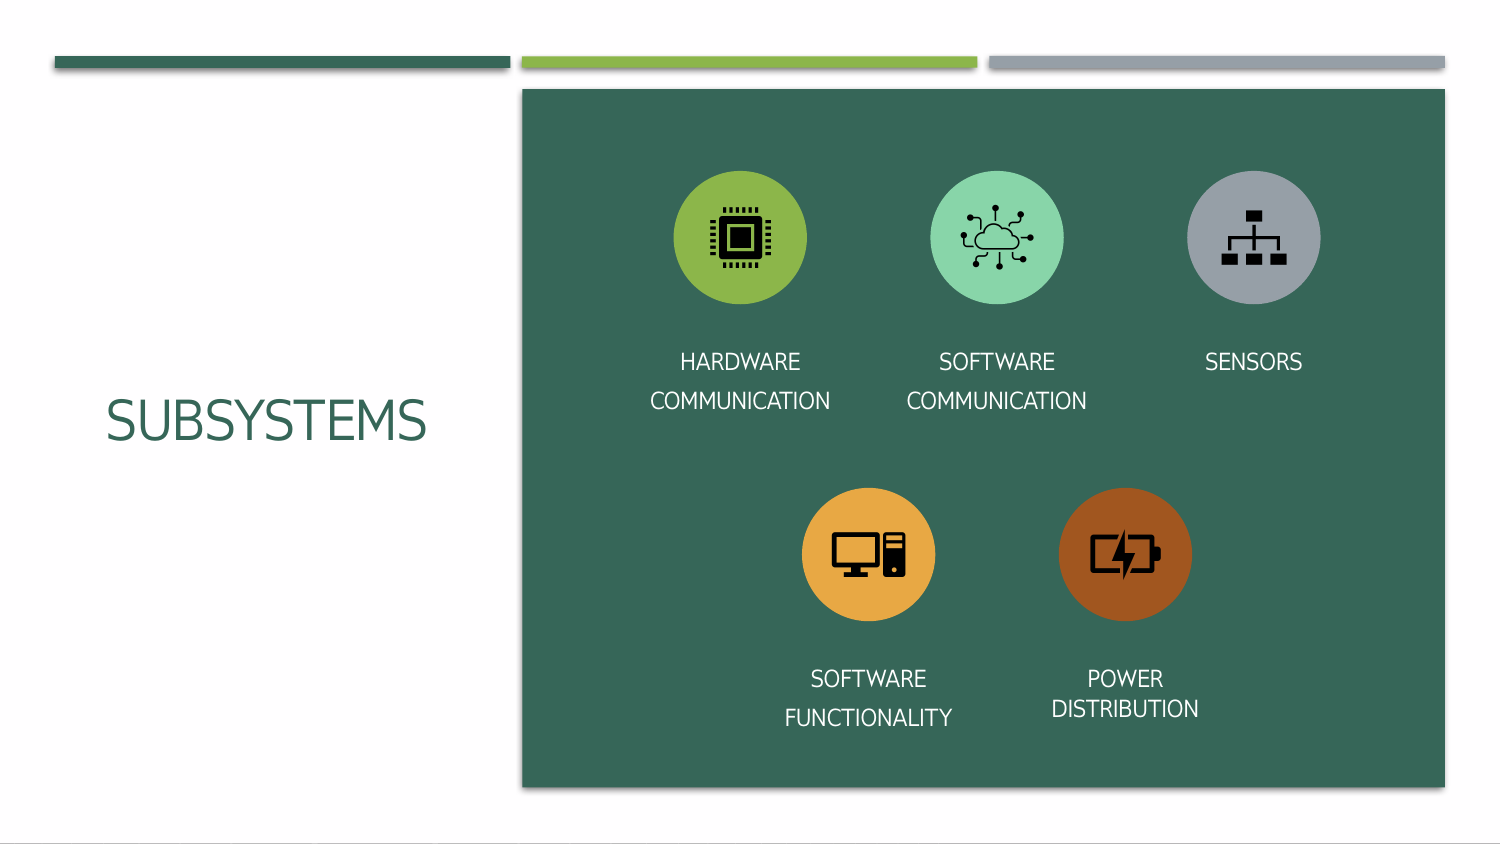

# SUBSYSTEMs
Hardware
Communication
SOFTWARE
Communication
Sensors
Software
Functionality
Power Distribution